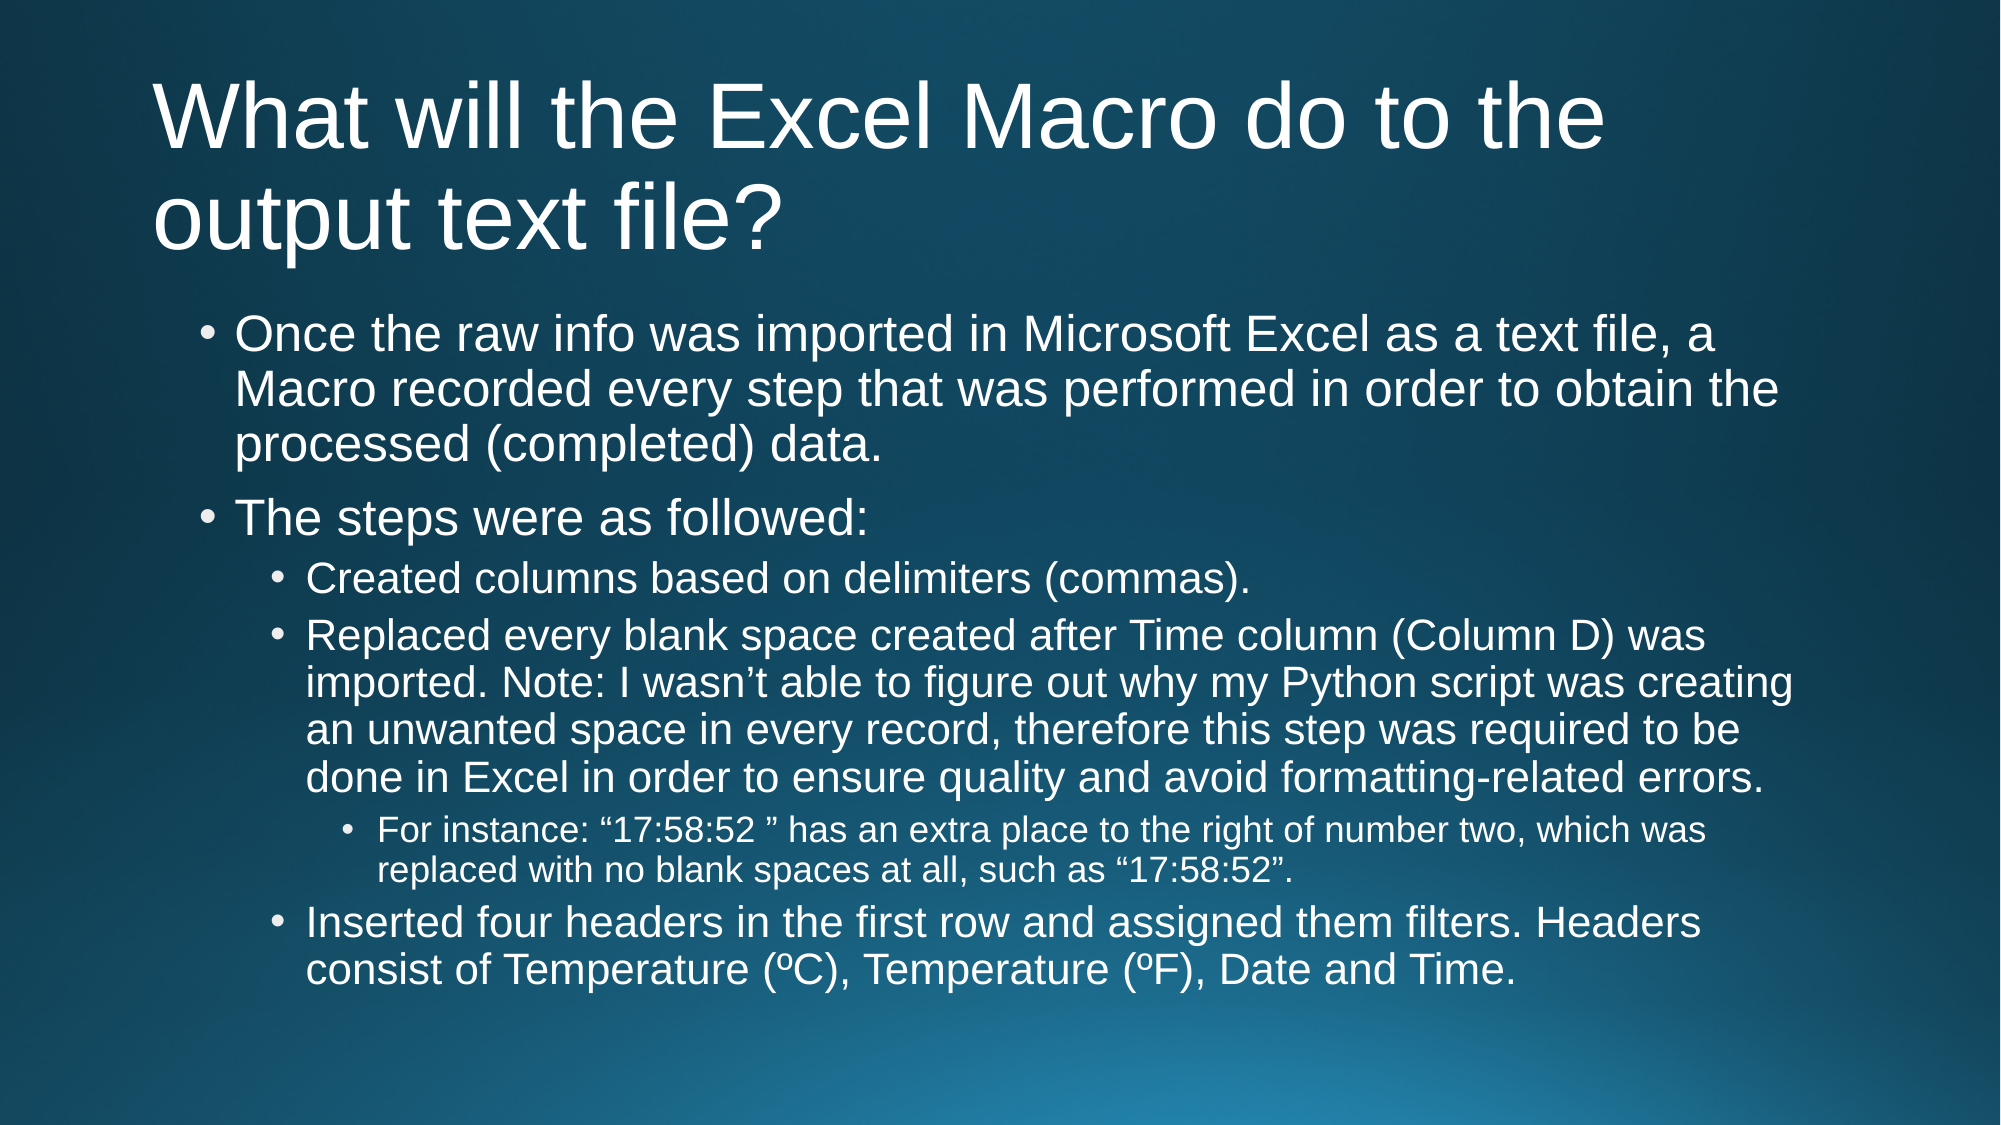

# What will the Excel Macro do to the output text file?
Once the raw info was imported in Microsoft Excel as a text file, a Macro recorded every step that was performed in order to obtain the processed (completed) data.
The steps were as followed:
Created columns based on delimiters (commas).
Replaced every blank space created after Time column (Column D) was imported. Note: I wasn’t able to figure out why my Python script was creating an unwanted space in every record, therefore this step was required to be done in Excel in order to ensure quality and avoid formatting-related errors.
For instance: “17:58:52 ” has an extra place to the right of number two, which was replaced with no blank spaces at all, such as “17:58:52”.
Inserted four headers in the first row and assigned them filters. Headers consist of Temperature (ºC), Temperature (ºF), Date and Time.